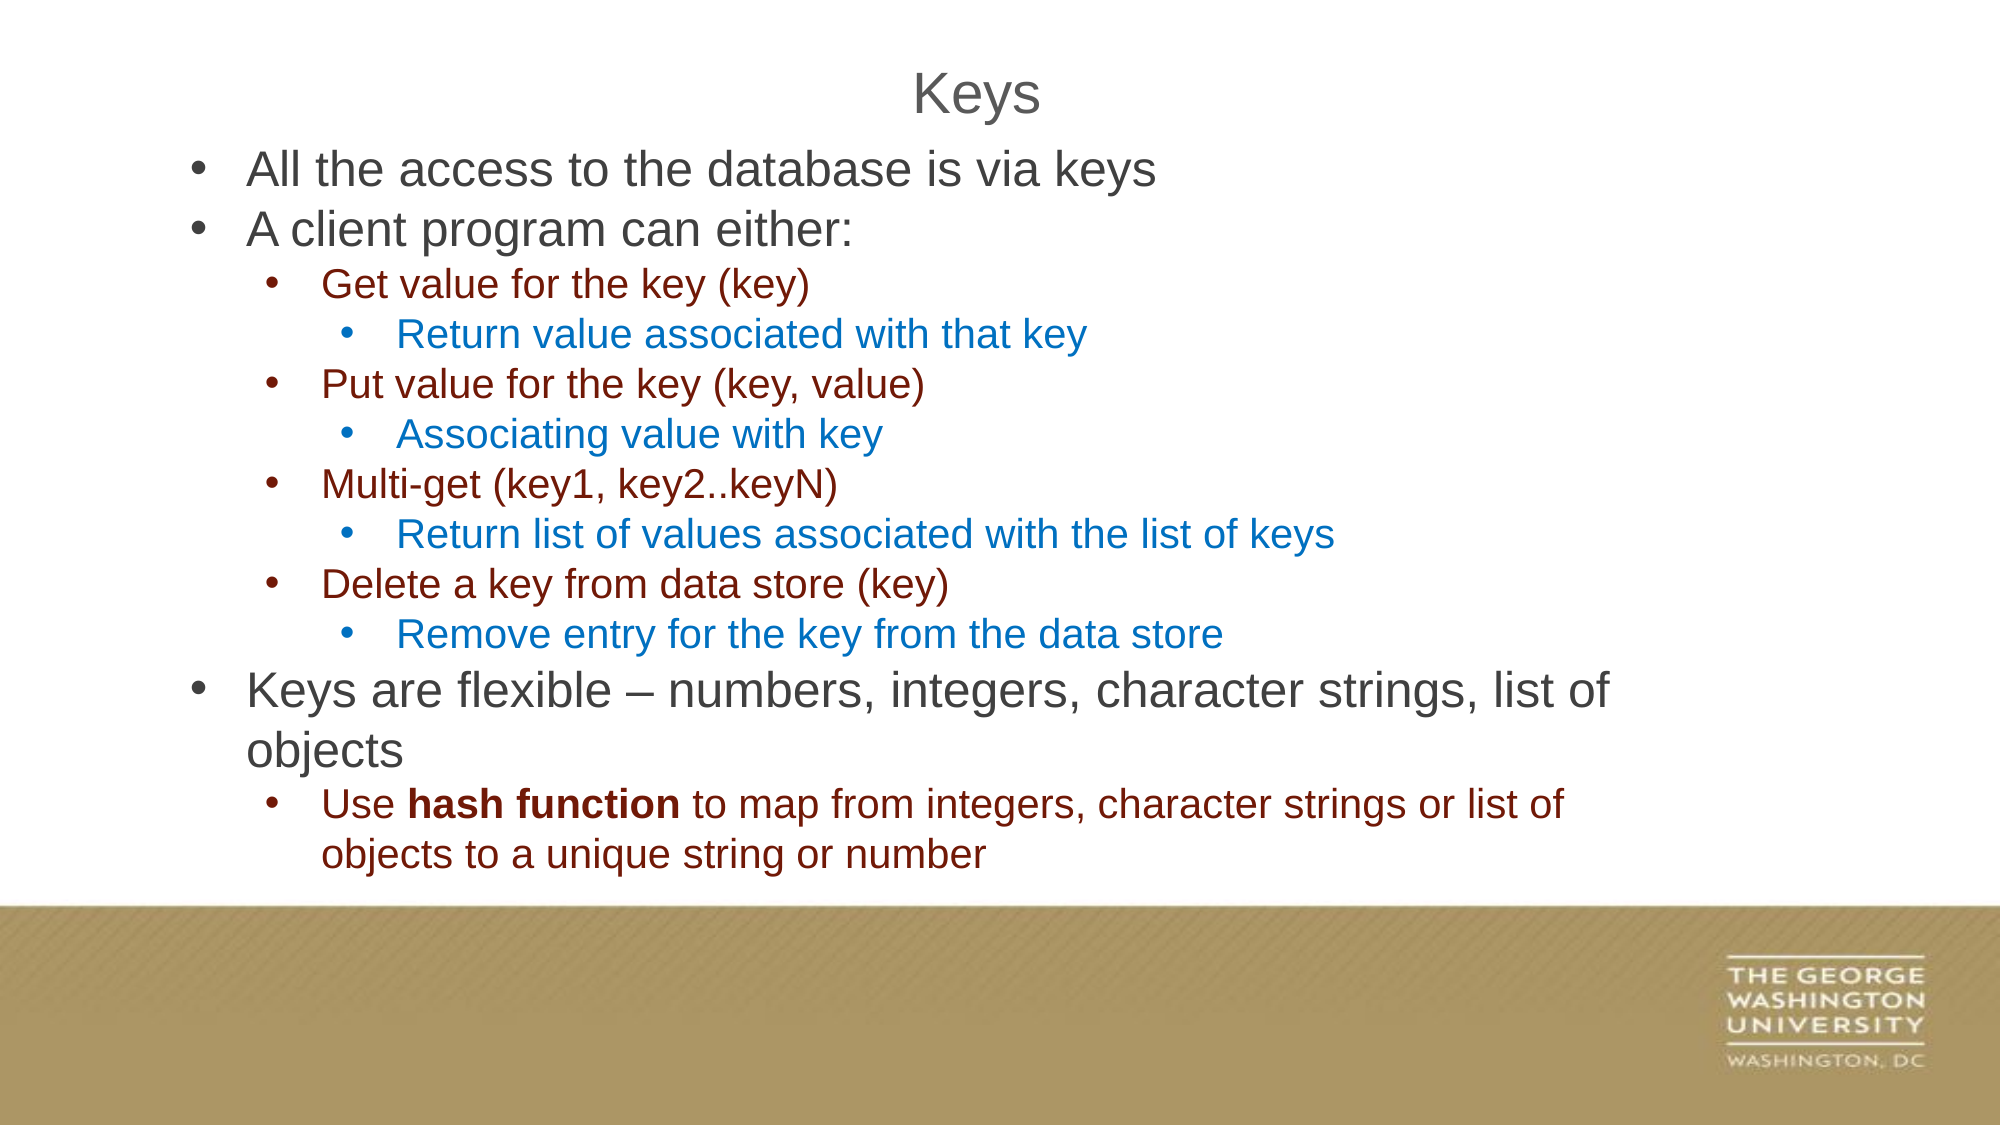

Keys
All the access to the database is via keys
A client program can either:
Get value for the key (key)
Return value associated with that key
Put value for the key (key, value)
Associating value with key
Multi-get (key1, key2..keyN)
Return list of values associated with the list of keys
Delete a key from data store (key)
Remove entry for the key from the data store
Keys are flexible – numbers, integers, character strings, list of objects
Use hash function to map from integers, character strings or list of objects to a unique string or number